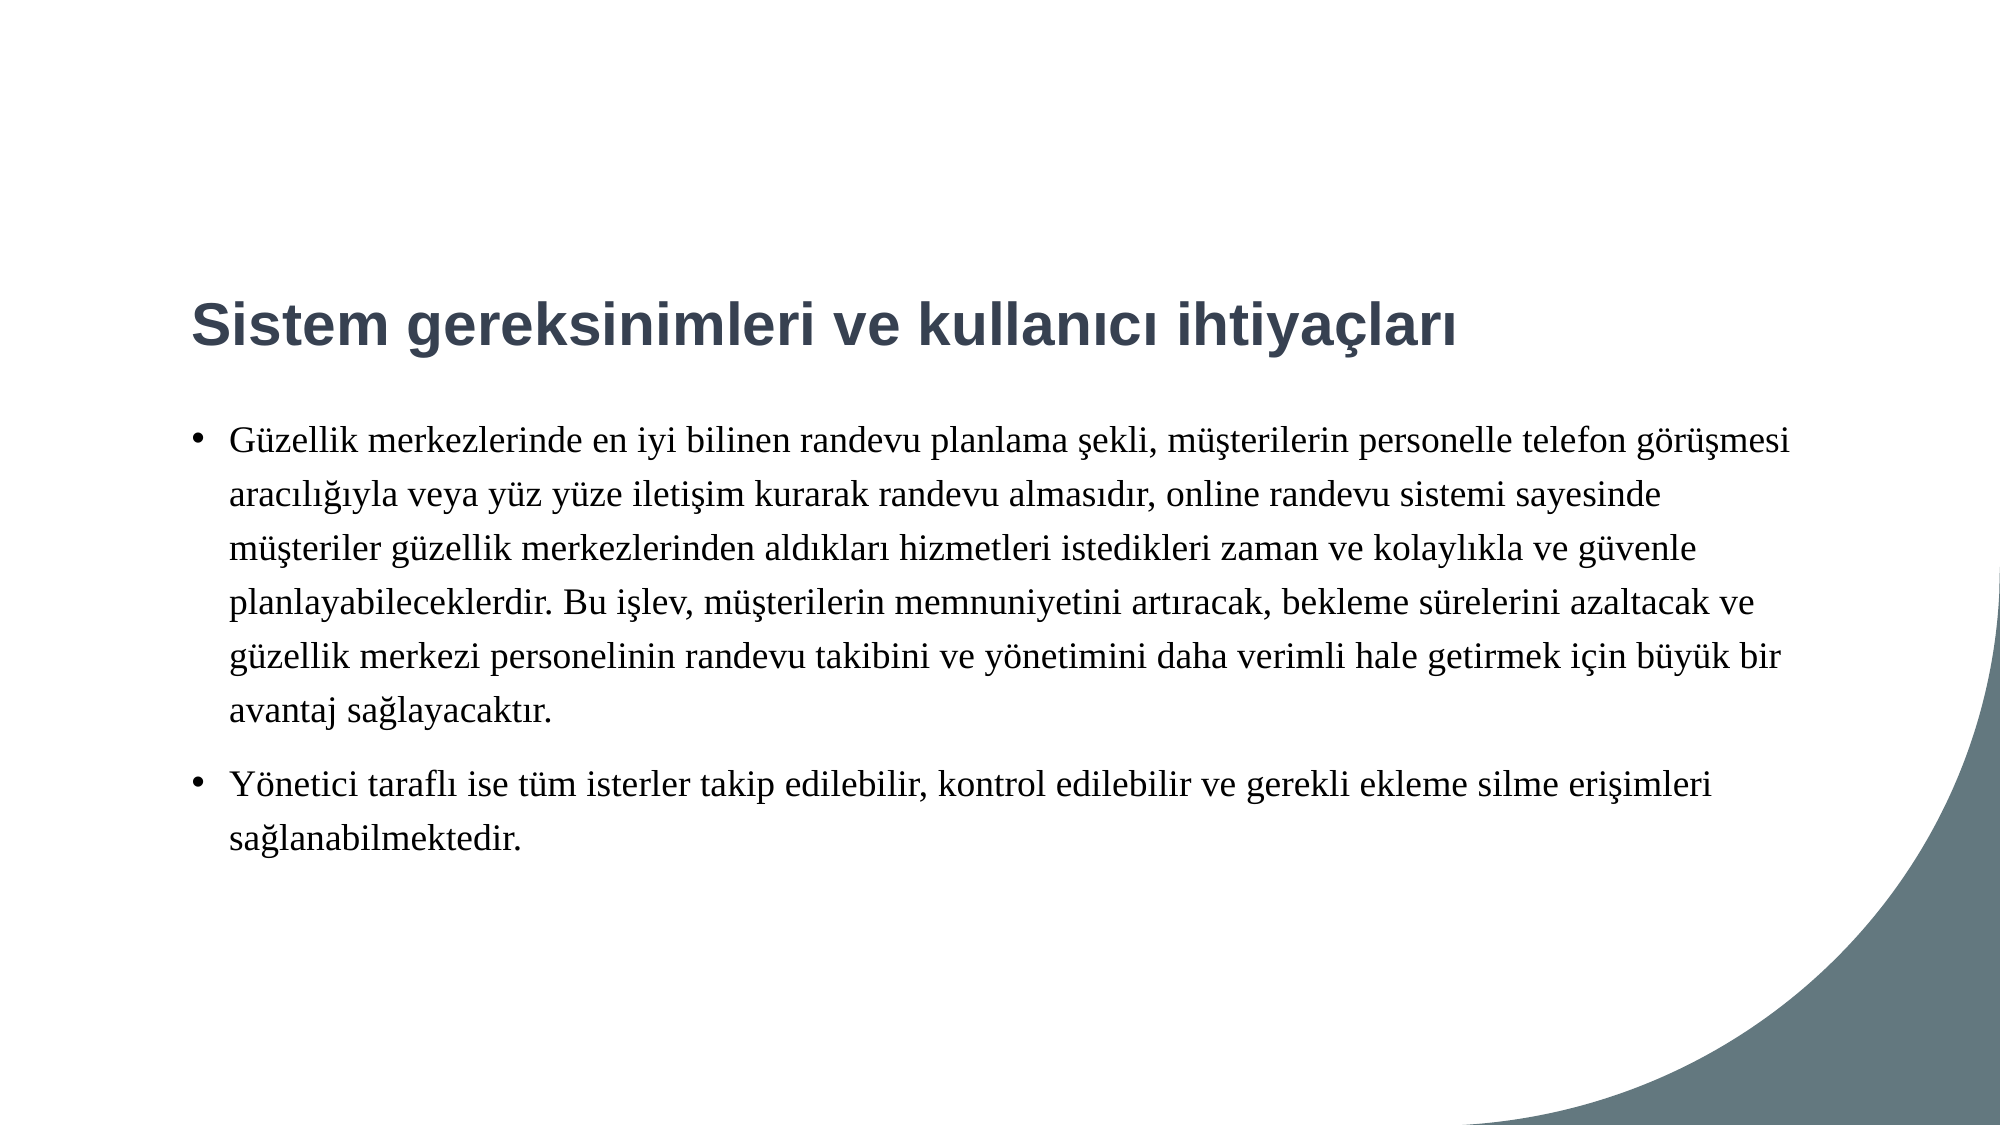

# Sistem gereksinimleri ve kullanıcı ihtiyaçları
Güzellik merkezlerinde en iyi bilinen randevu planlama şekli, müşterilerin personelle telefon görüşmesi aracılığıyla veya yüz yüze iletişim kurarak randevu almasıdır, online randevu sistemi sayesinde müşteriler güzellik merkezlerinden aldıkları hizmetleri istedikleri zaman ve kolaylıkla ve güvenle planlayabileceklerdir. Bu işlev, müşterilerin memnuniyetini artıracak, bekleme sürelerini azaltacak ve güzellik merkezi personelinin randevu takibini ve yönetimini daha verimli hale getirmek için büyük bir avantaj sağlayacaktır.
Yönetici taraflı ise tüm isterler takip edilebilir, kontrol edilebilir ve gerekli ekleme silme erişimleri sağlanabilmektedir.